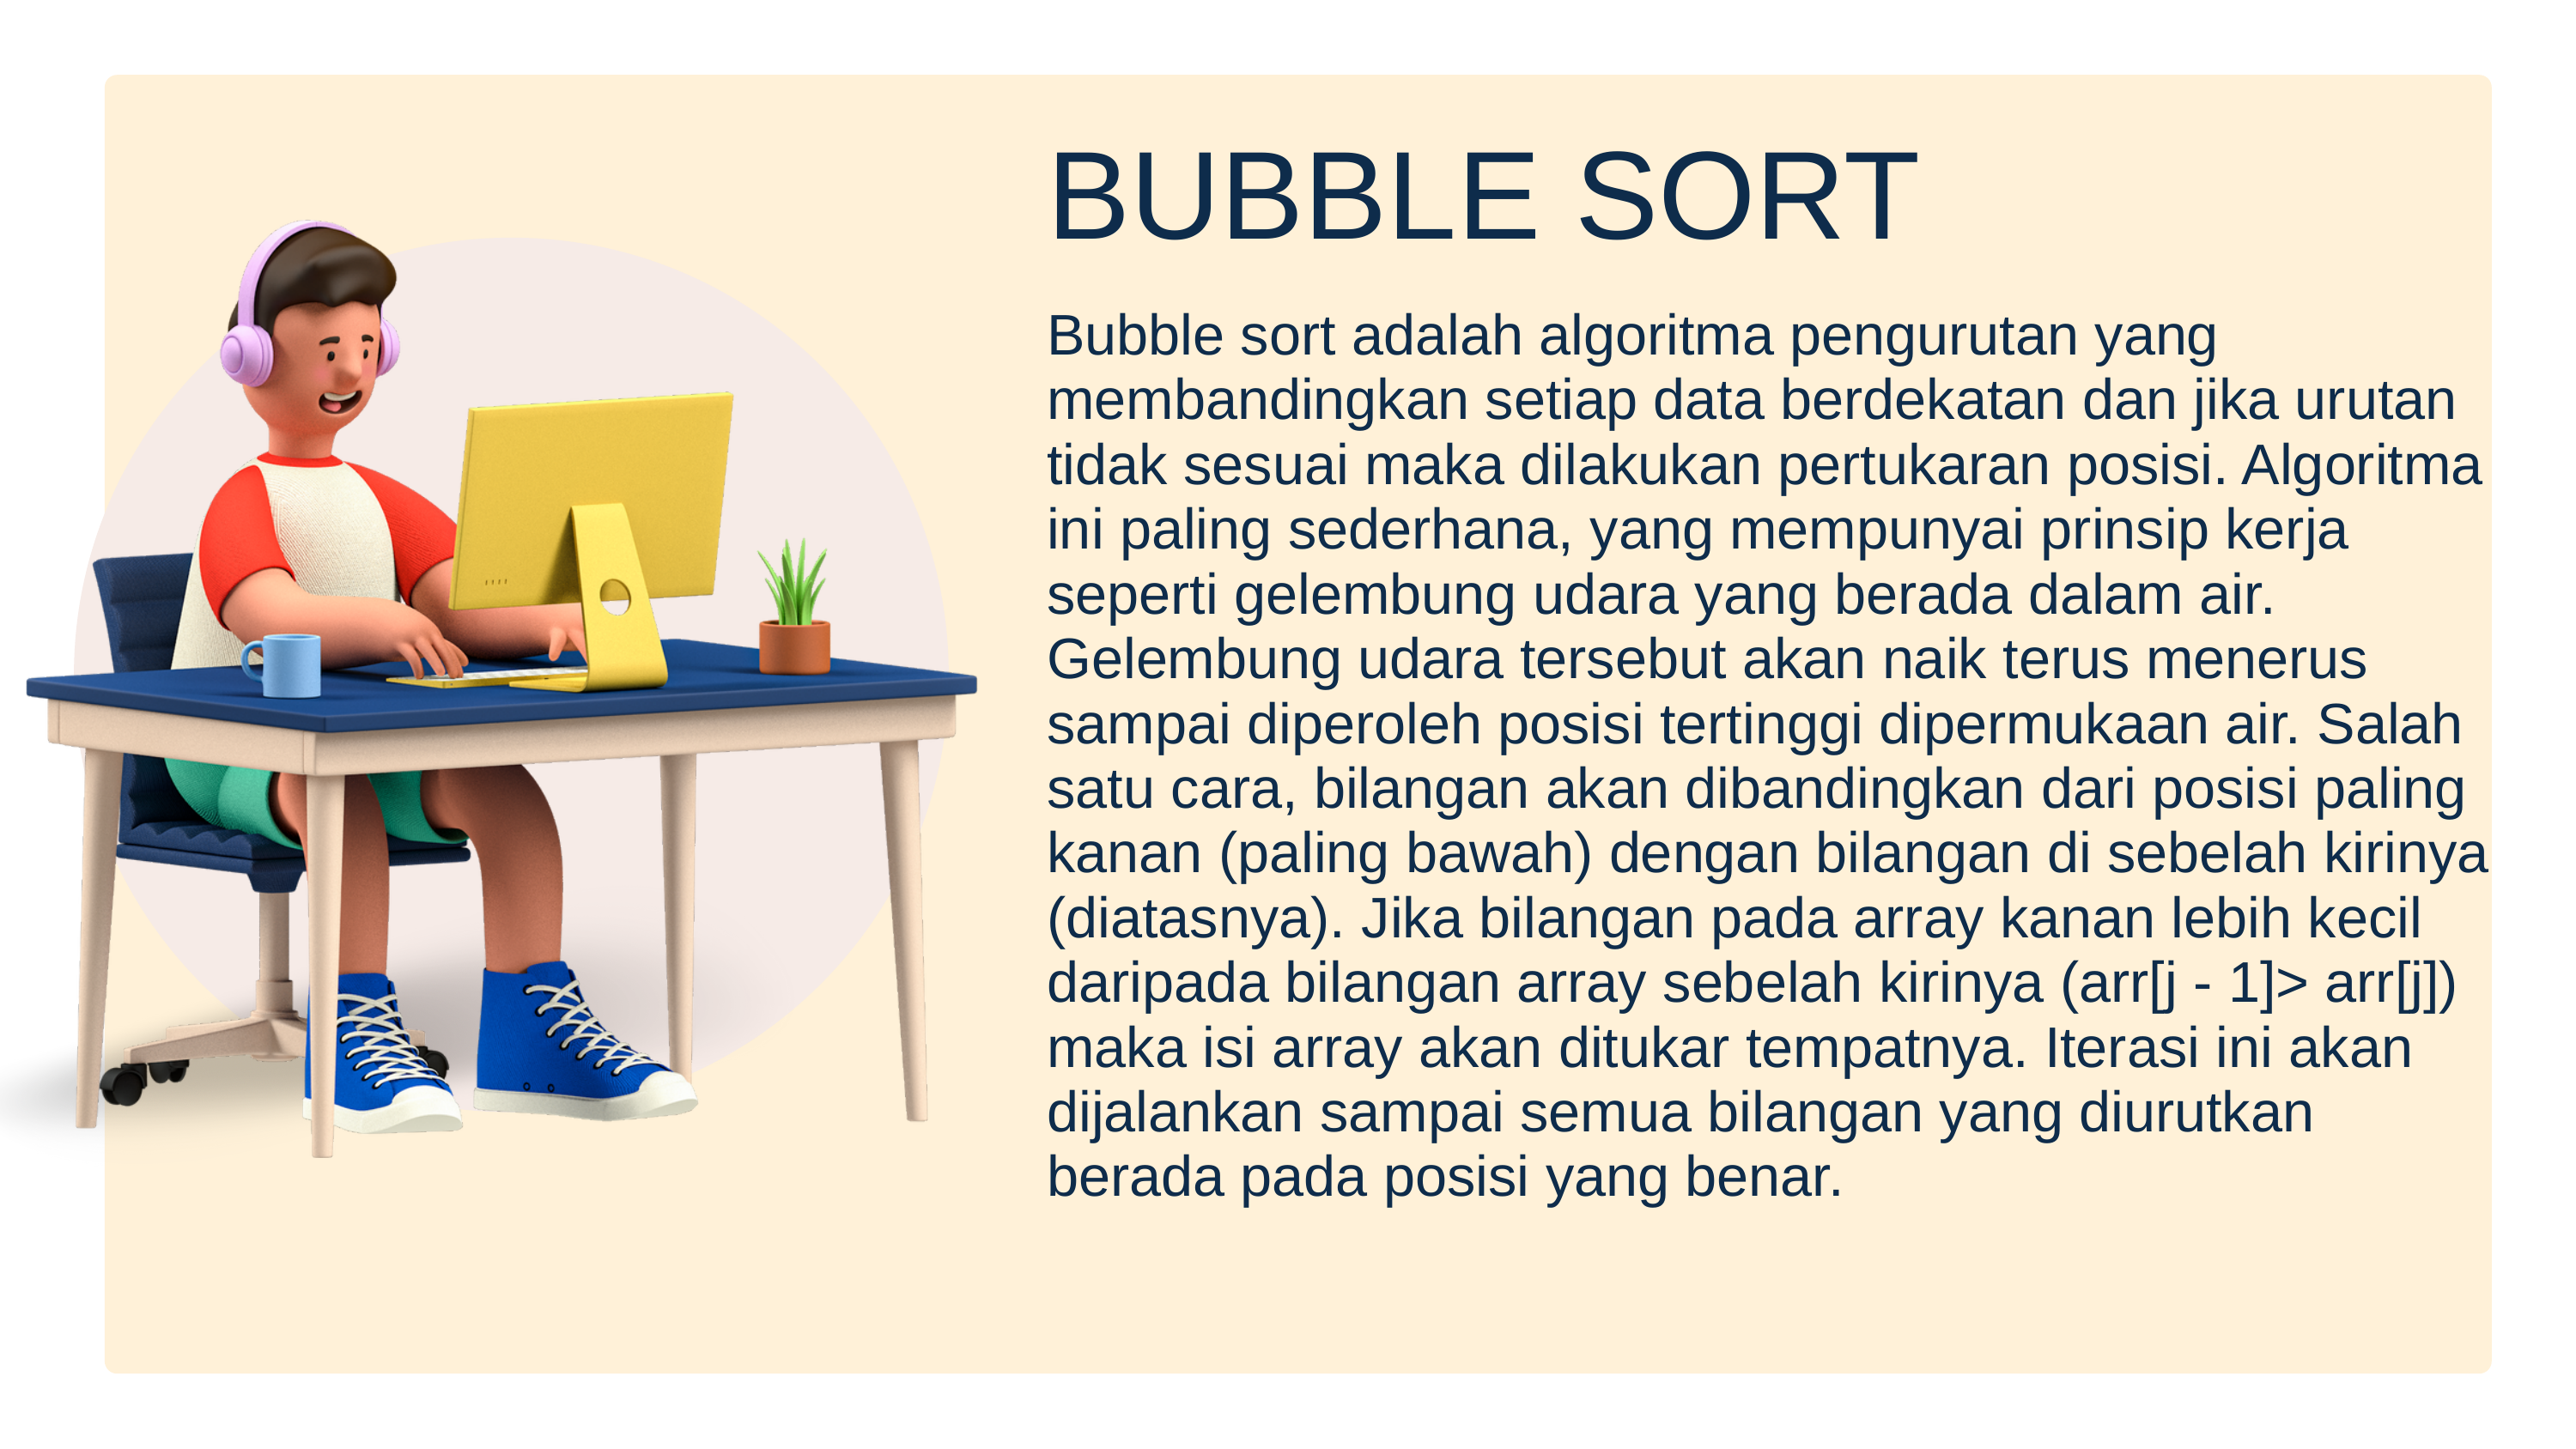

BUBBLE SORT

Bubble sort adalah algoritma pengurutan yang membandingkan setiap data berdekatan dan jika urutan tidak sesuai maka dilakukan pertukaran posisi. Algoritma ini paling sederhana, yang mempunyai prinsip kerja seperti gelembung udara yang berada dalam air. Gelembung udara tersebut akan naik terus menerus sampai diperoleh posisi tertinggi dipermukaan air. Salah satu cara, bilangan akan dibandingkan dari posisi paling kanan (paling bawah) dengan bilangan di sebelah kirinya (diatasnya). Jika bilangan pada array kanan lebih kecil daripada bilangan array sebelah kirinya (arr[j - 1]> arr[j]) maka isi array akan ditukar tempatnya. Iterasi ini akan dijalankan sampai semua bilangan yang diurutkan berada pada posisi yang benar.